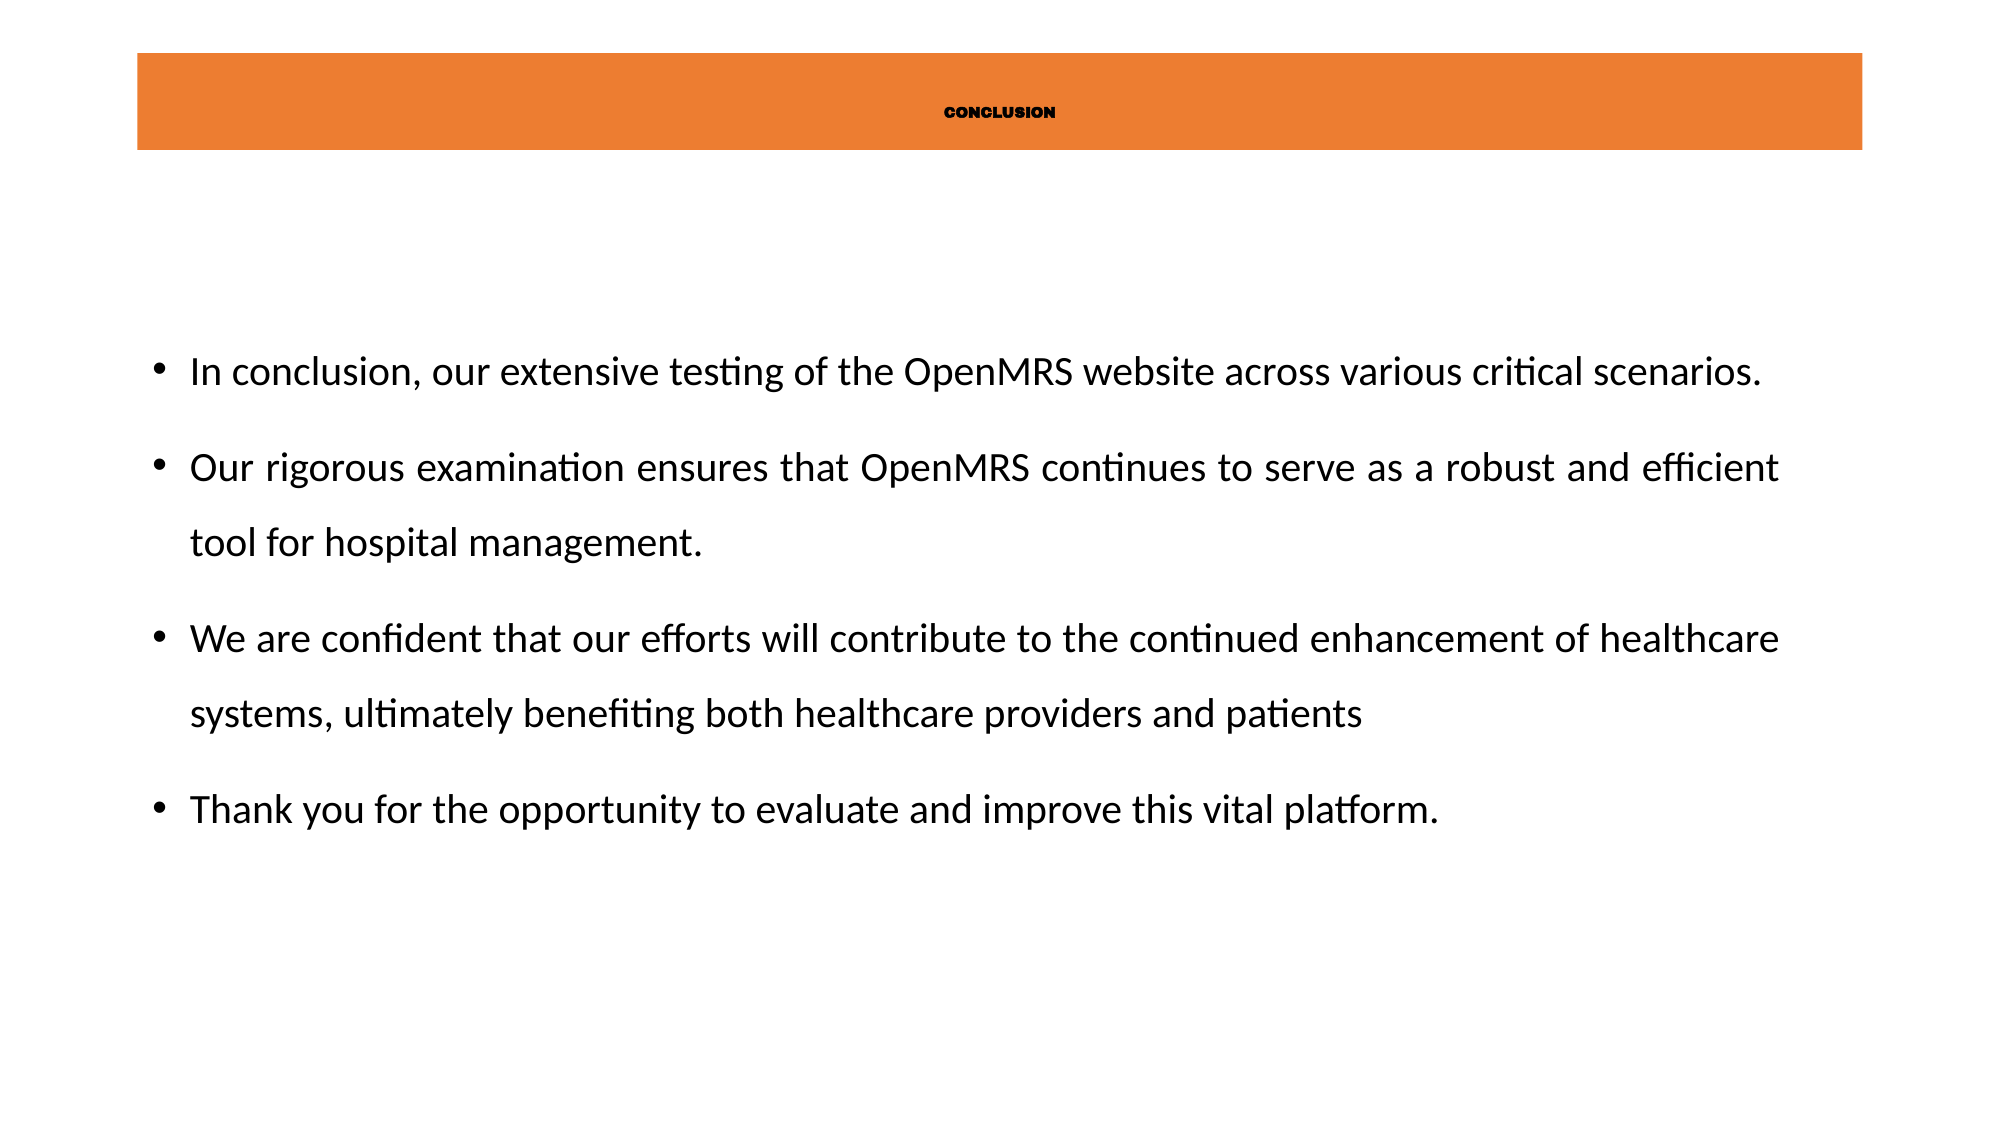

# CONCLUSION
In conclusion, our extensive testing of the OpenMRS website across various critical scenarios.
Our rigorous examination ensures that OpenMRS continues to serve as a robust and efficient tool for hospital management.
We are confident that our efforts will contribute to the continued enhancement of healthcare systems, ultimately benefiting both healthcare providers and patients
Thank you for the opportunity to evaluate and improve this vital platform.